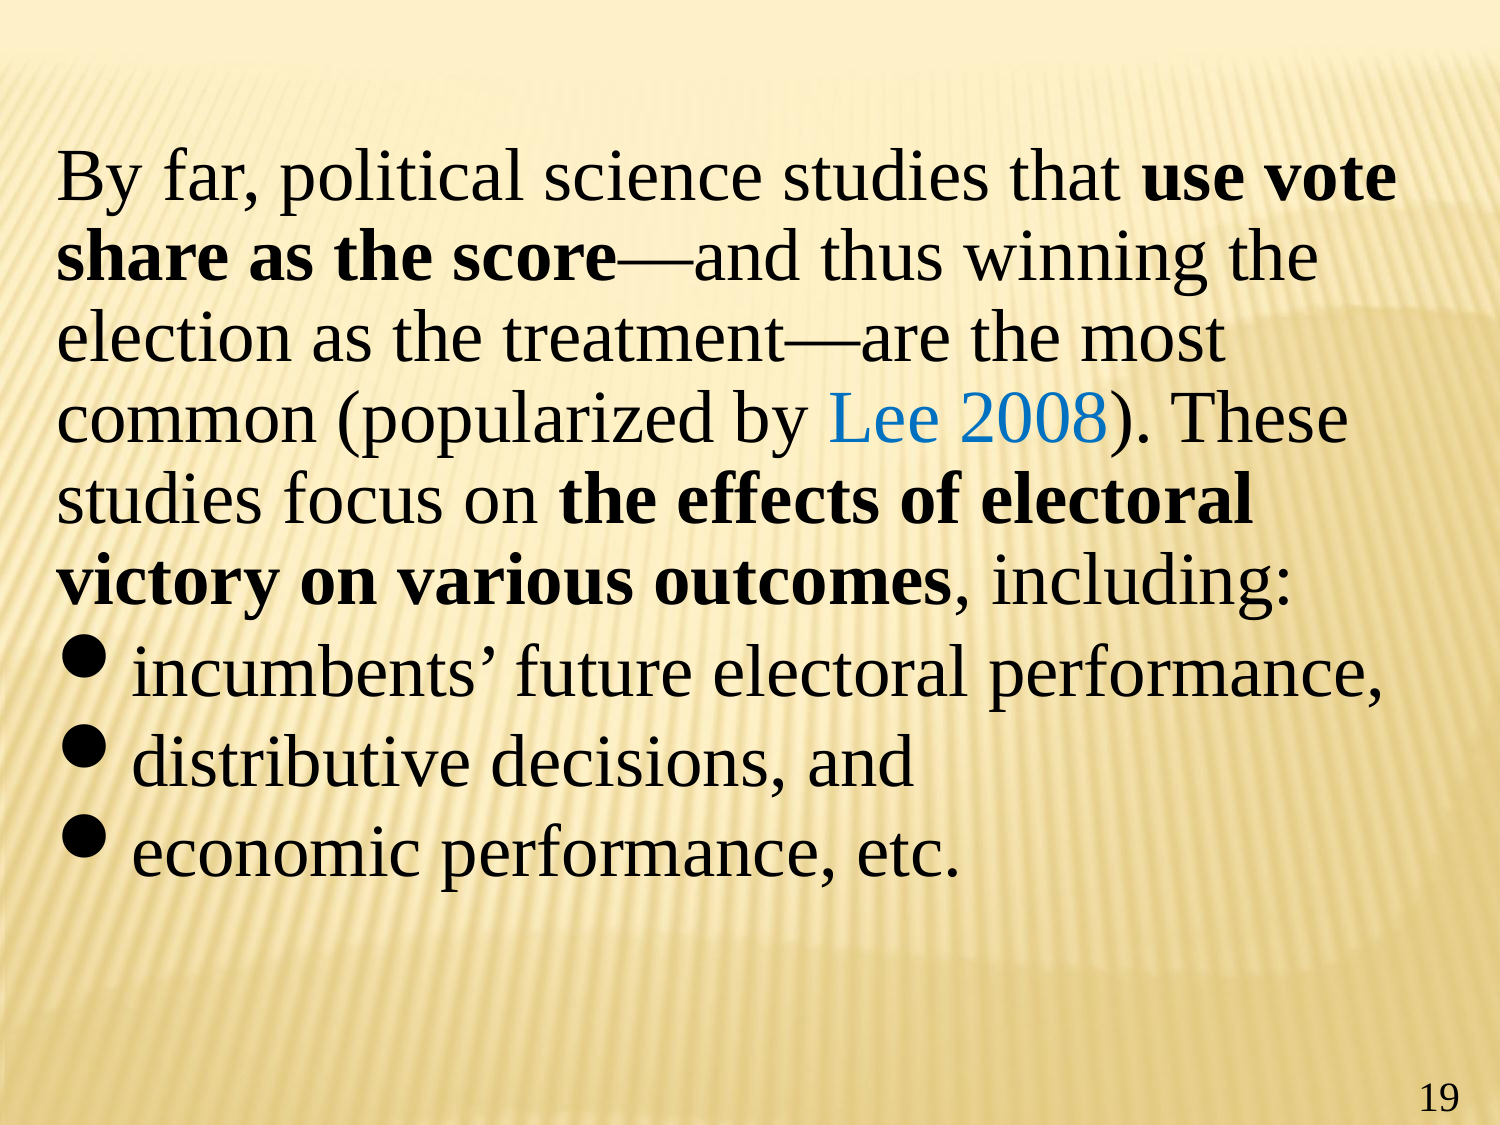

By far, political science studies that use vote share as the score—and thus winning the election as the treatment—are the most common (popularized by Lee 2008). These studies focus on the effects of electoral victory on various outcomes, including:
incumbents’ future electoral performance,
distributive decisions, and
economic performance, etc.
19